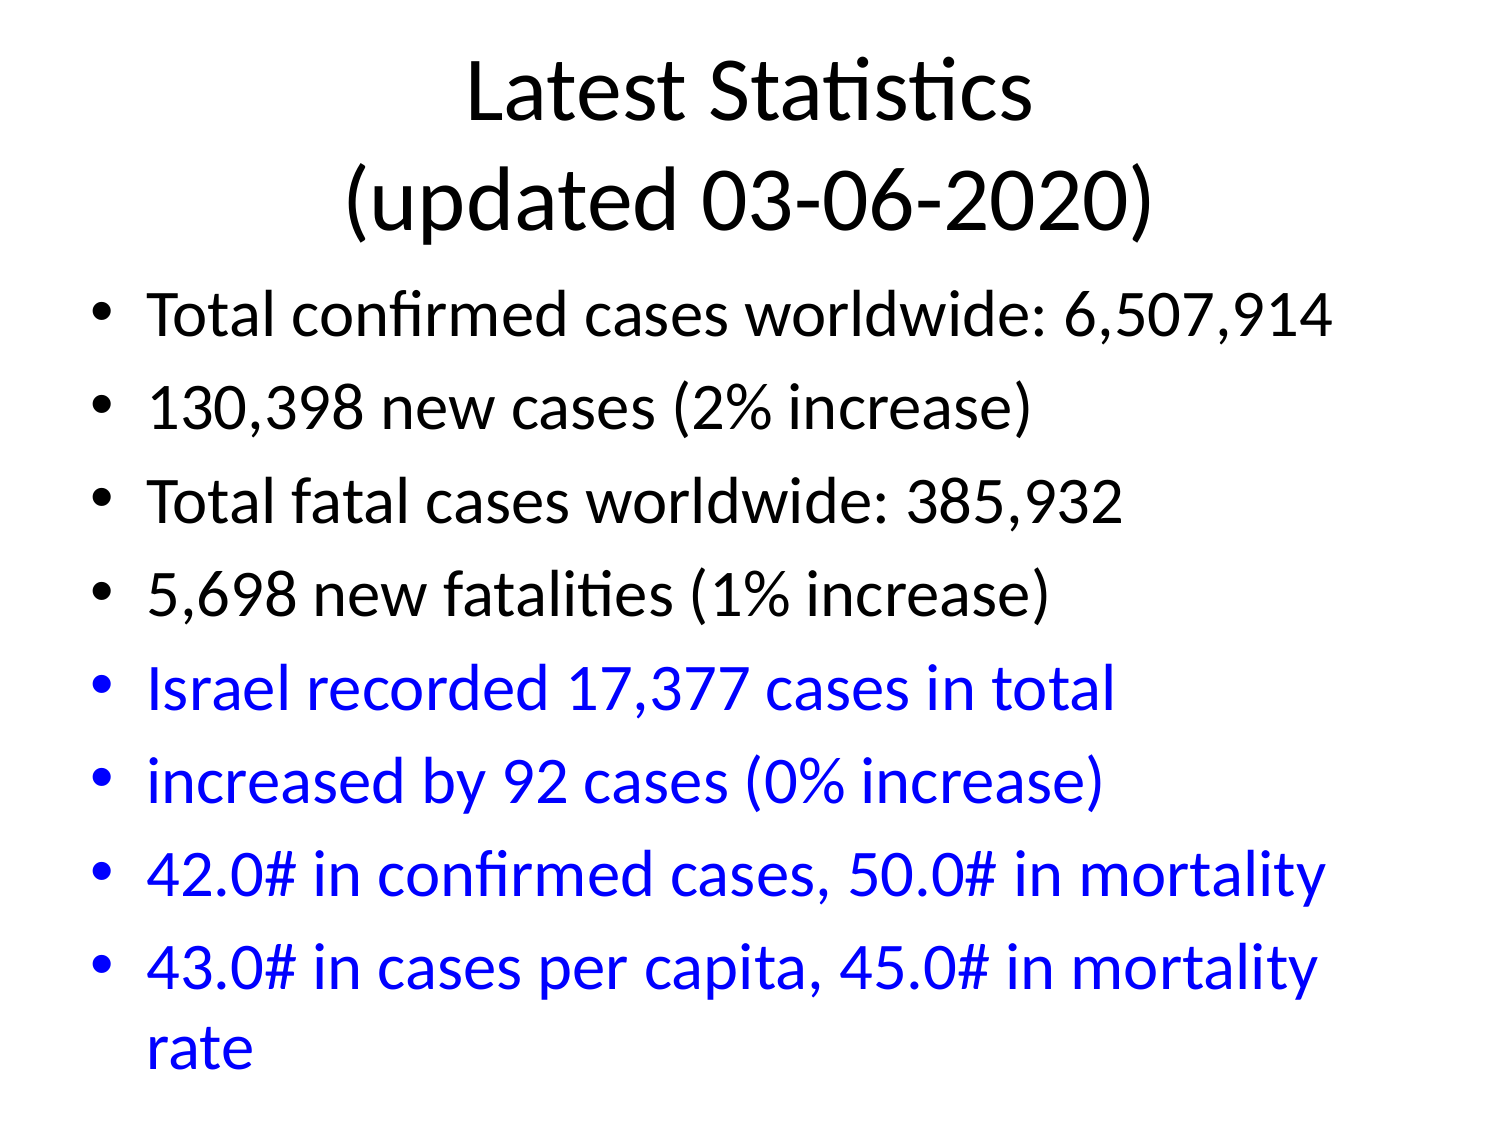

# Latest Statistics
(updated 03-06-2020)
Total confirmed cases worldwide: 6,507,914
130,398 new cases (2% increase)
Total fatal cases worldwide: 385,932
5,698 new fatalities (1% increase)
Israel recorded 17,377 cases in total
increased by 92 cases (0% increase)
42.0# in confirmed cases, 50.0# in mortality
43.0# in cases per capita, 45.0# in mortality rate